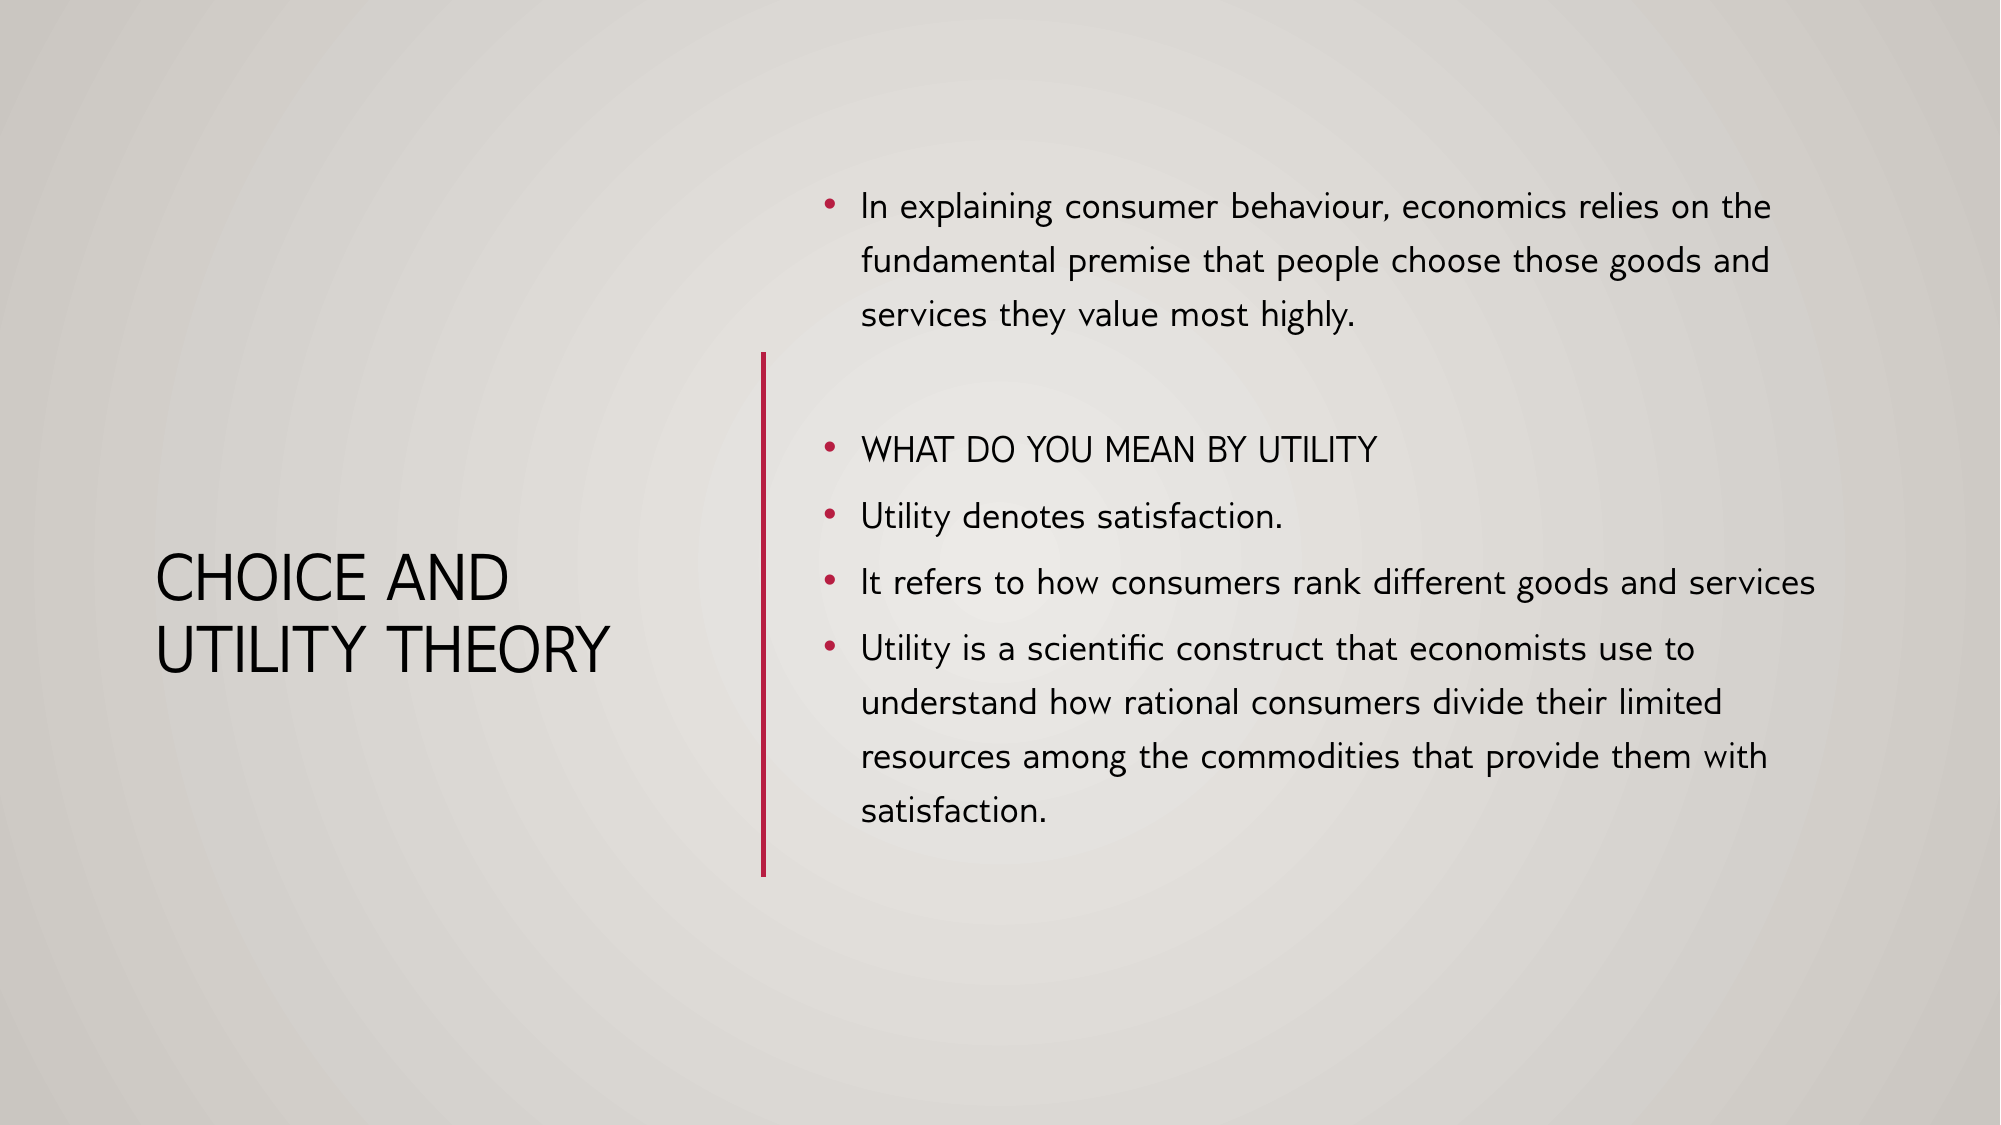

In explaining consumer behaviour, economics relies on the fundamental premise that people choose those goods and services they value most highly.

WHAT DO YOU MEAN BY UTILITY
Utility denotes satisfaction.
It refers to how consumers rank different goods and services
Utility is a scientific construct that economists use to understand how rational consumers divide their limited resources among the commodities that provide them with satisfaction.

# CHOICE AND UTILITY THEORY